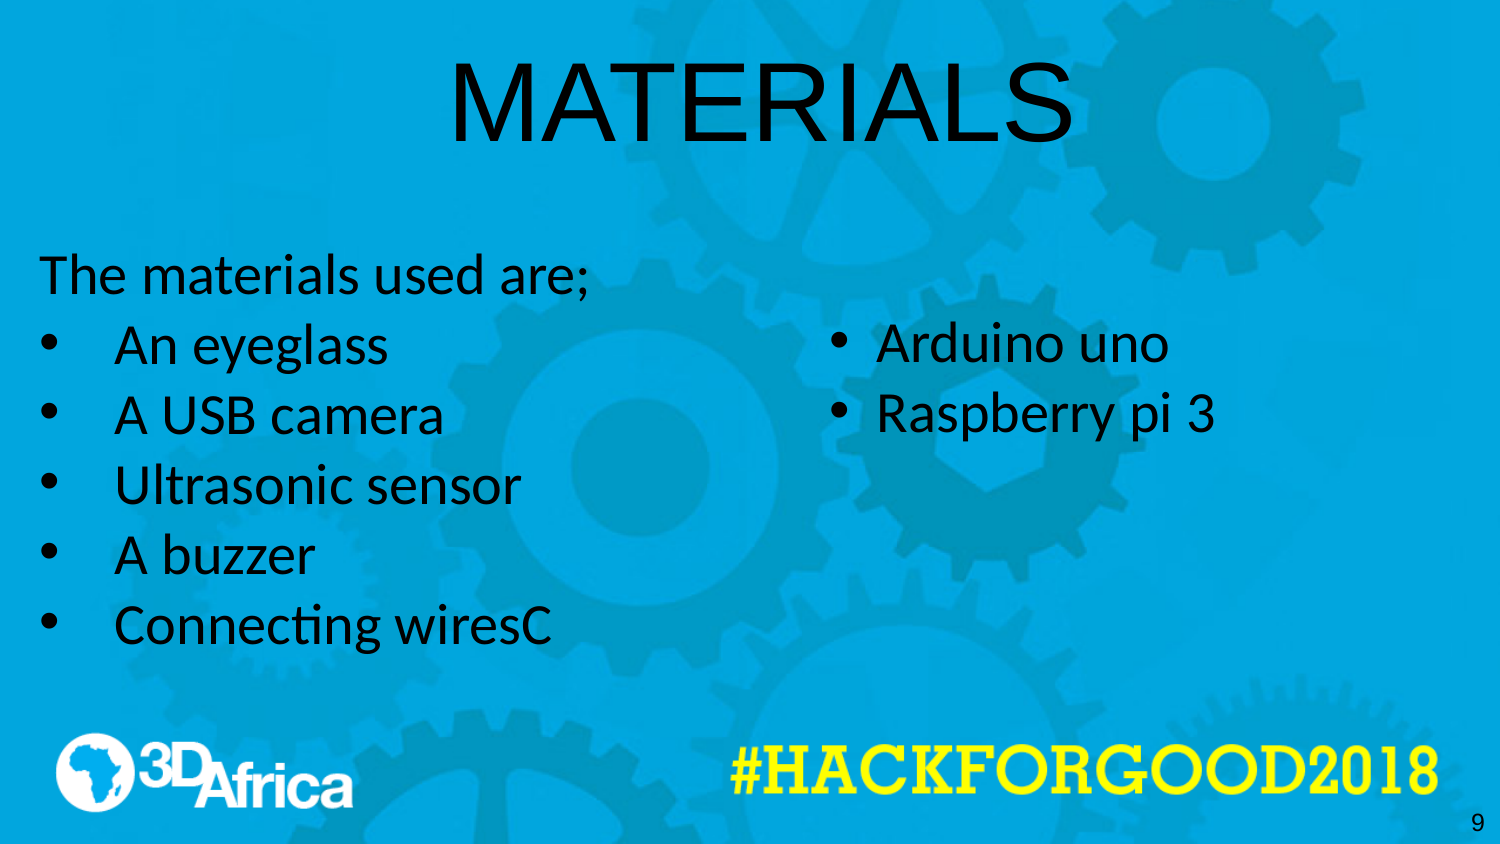

# MATERIALS
The materials used are;
An eyeglass
A USB camera
Ultrasonic sensor
A buzzer
Connecting wiresC
Arduino uno
Raspberry pi 3
9